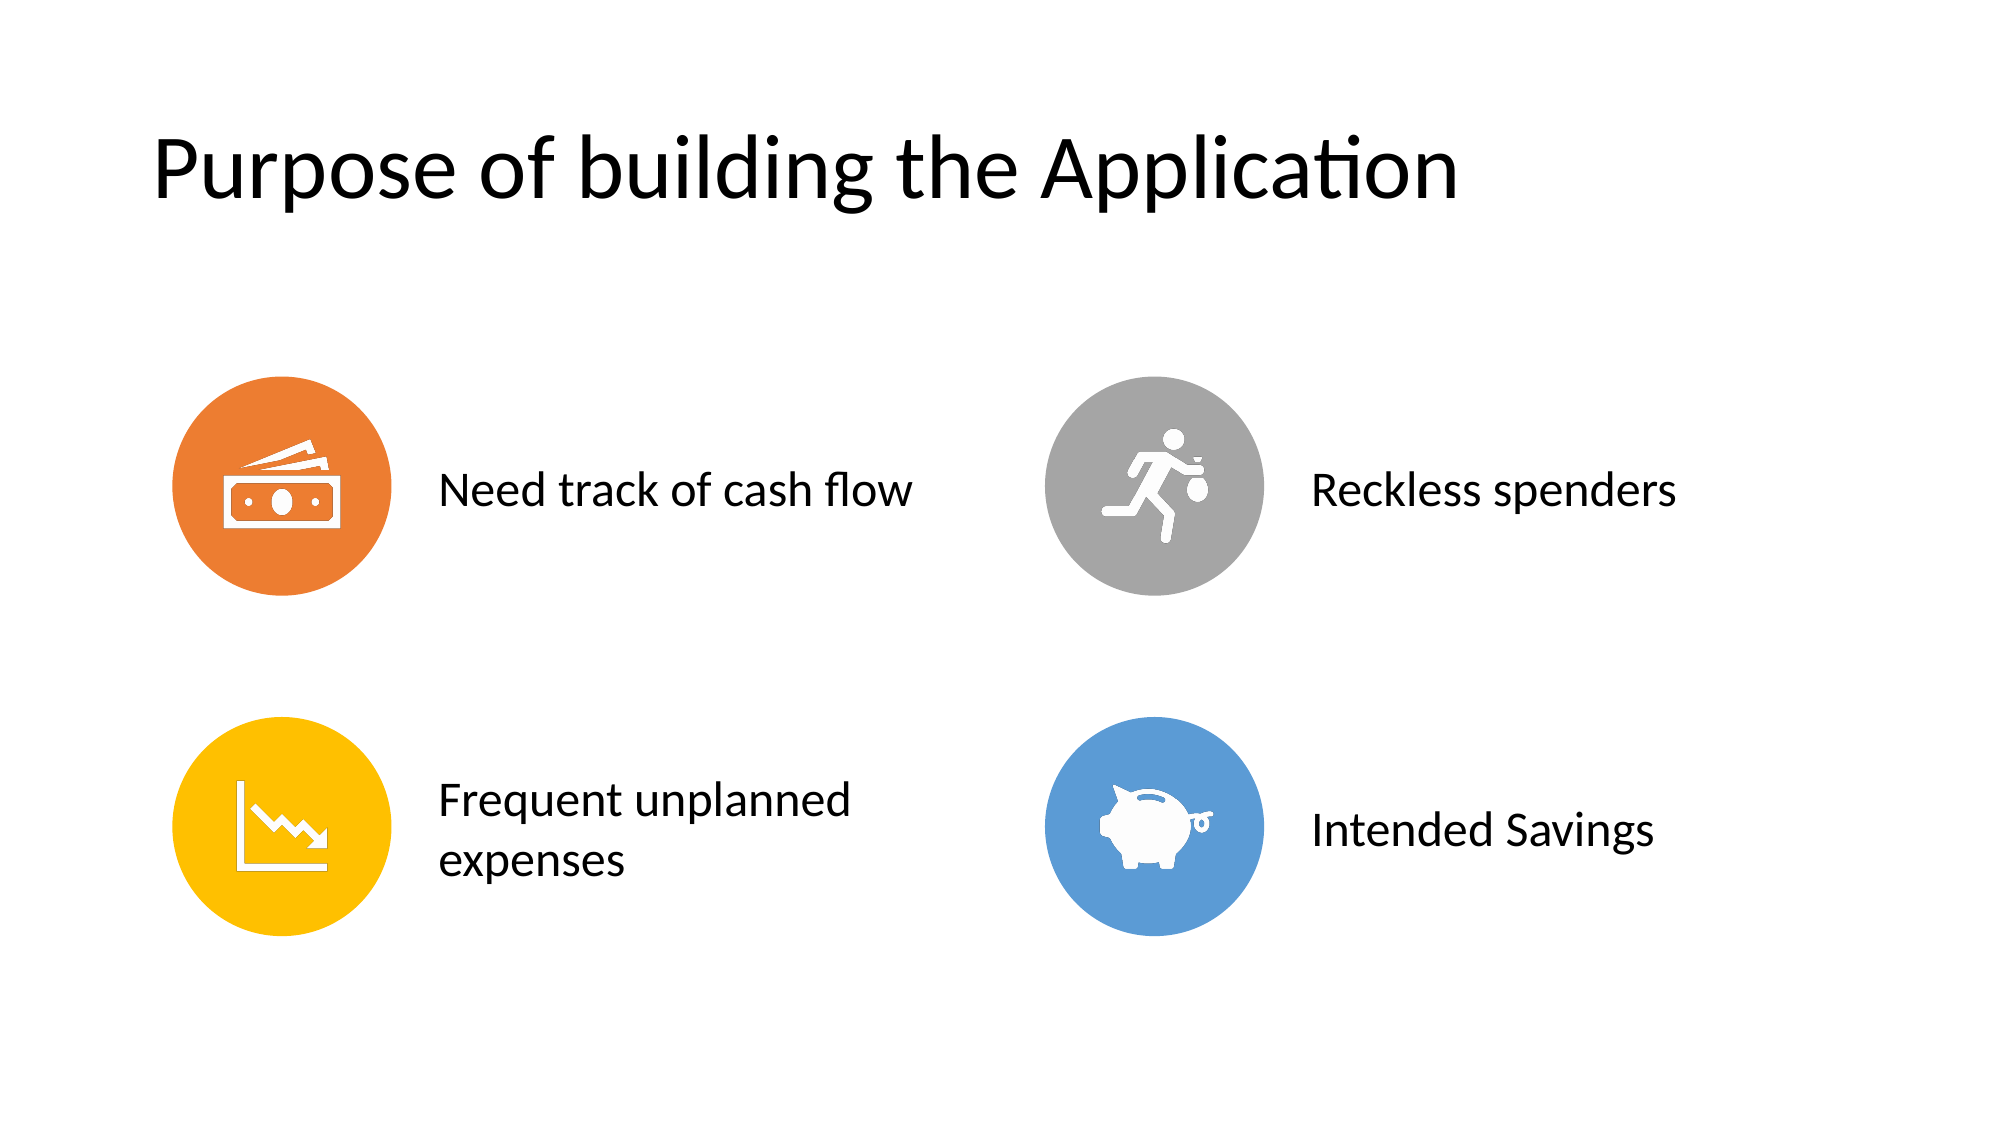

# Purpose of building the Application
Need track of cash flow
Reckless spenders
Frequent unplanned expenses
Intended Savings